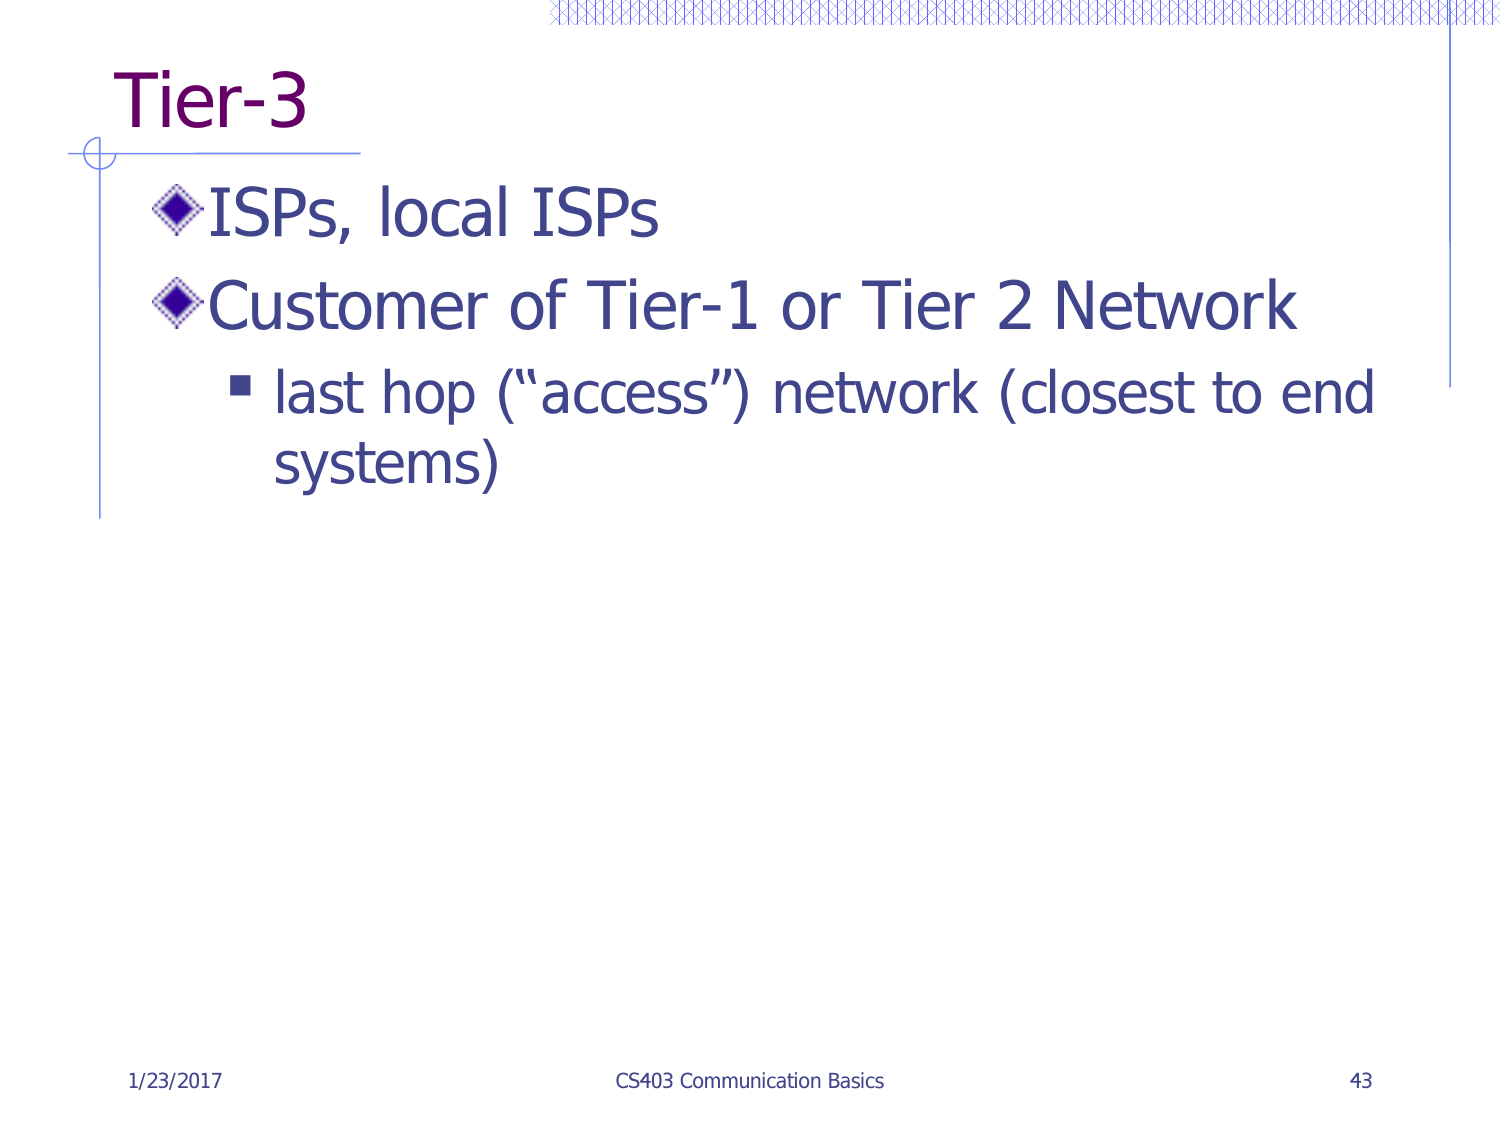

# Tier-3
ISPs, local ISPs
Customer of Tier-1 or Tier 2 Network
last hop (“access”) network (closest to end systems)
1/23/2017
CS403 Communication Basics
43